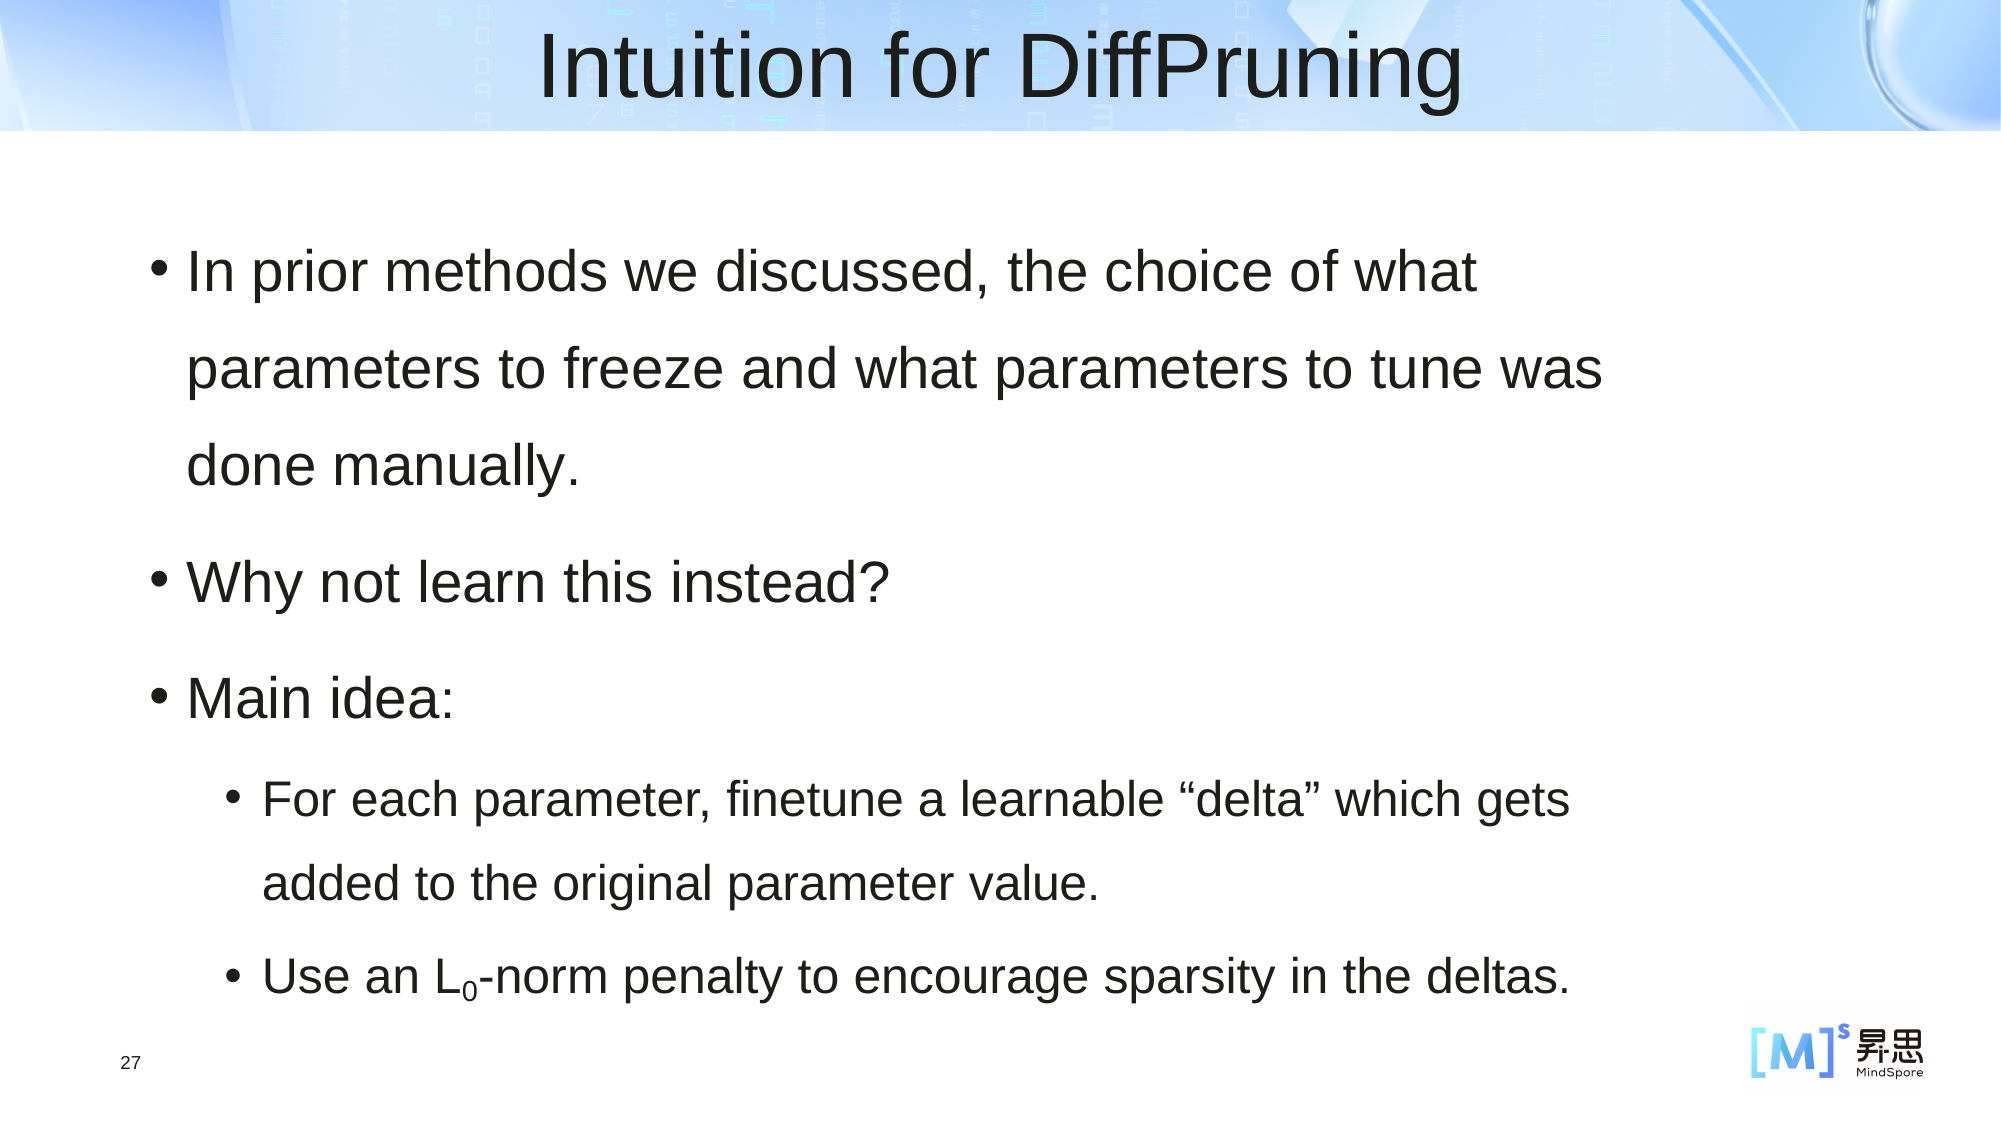

Intuition for DiffPruning
In prior methods we discussed, the choice of what parameters to freeze and what parameters to tune was done manually.
Why not learn this instead?
Main idea:
For each parameter, finetune a learnable “delta” which gets added to the original parameter value.
Use an L0-norm penalty to encourage sparsity in the deltas.